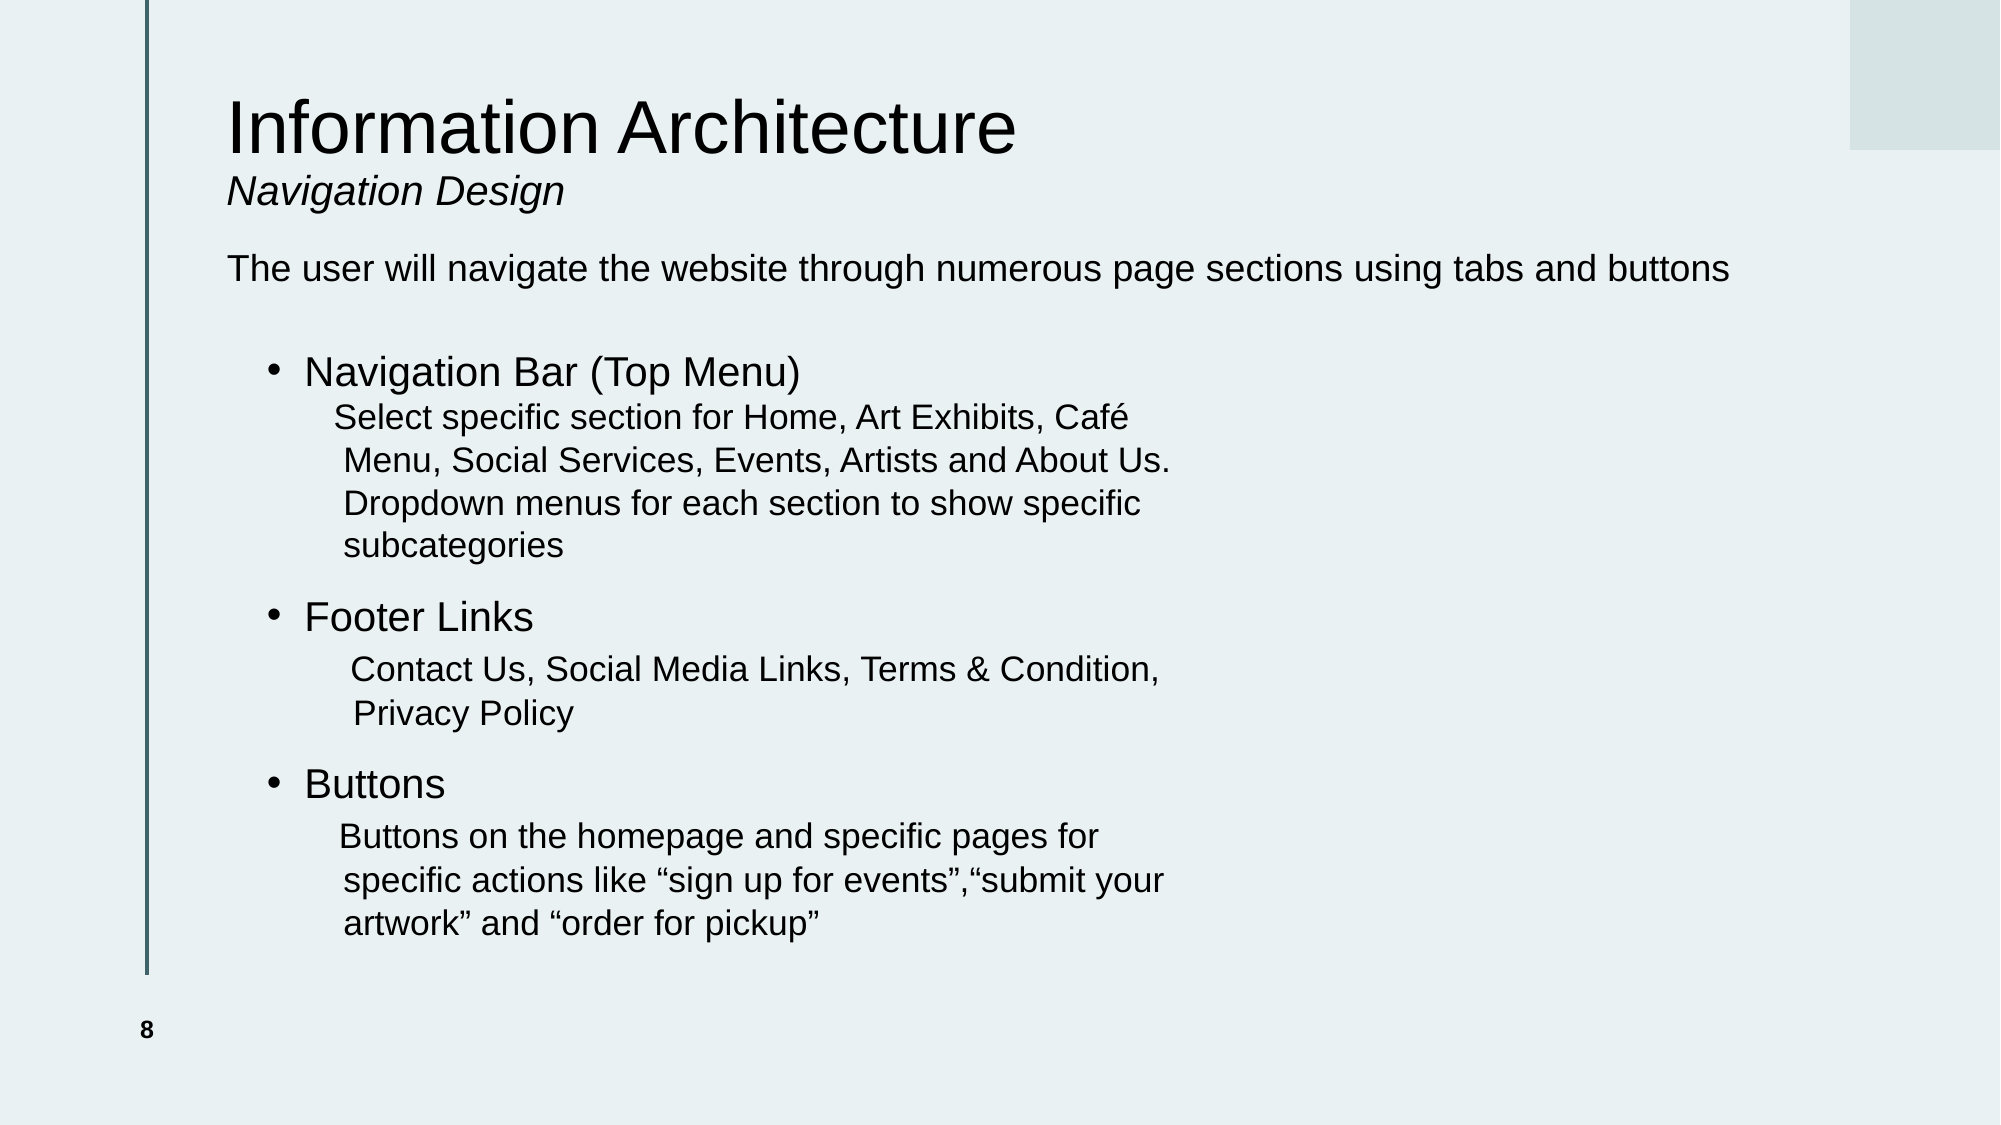

# Information Architecture Navigation Design
The user will navigate the website through numerous page sections using tabs and buttons
Navigation Bar (Top Menu)
   Select specific section for Home, Art Exhibits, Café
    Menu, Social Services, Events, Artists and About Us.
    Dropdown menus for each section to show specific
    subcategories
Footer Links
    Contact Us, Social Media Links, Terms & Condition,
     Privacy Policy
Buttons
   Buttons on the homepage and specific pages for
    specific actions like “sign up for events”,“submit your
    artwork” and “order for pickup”
8